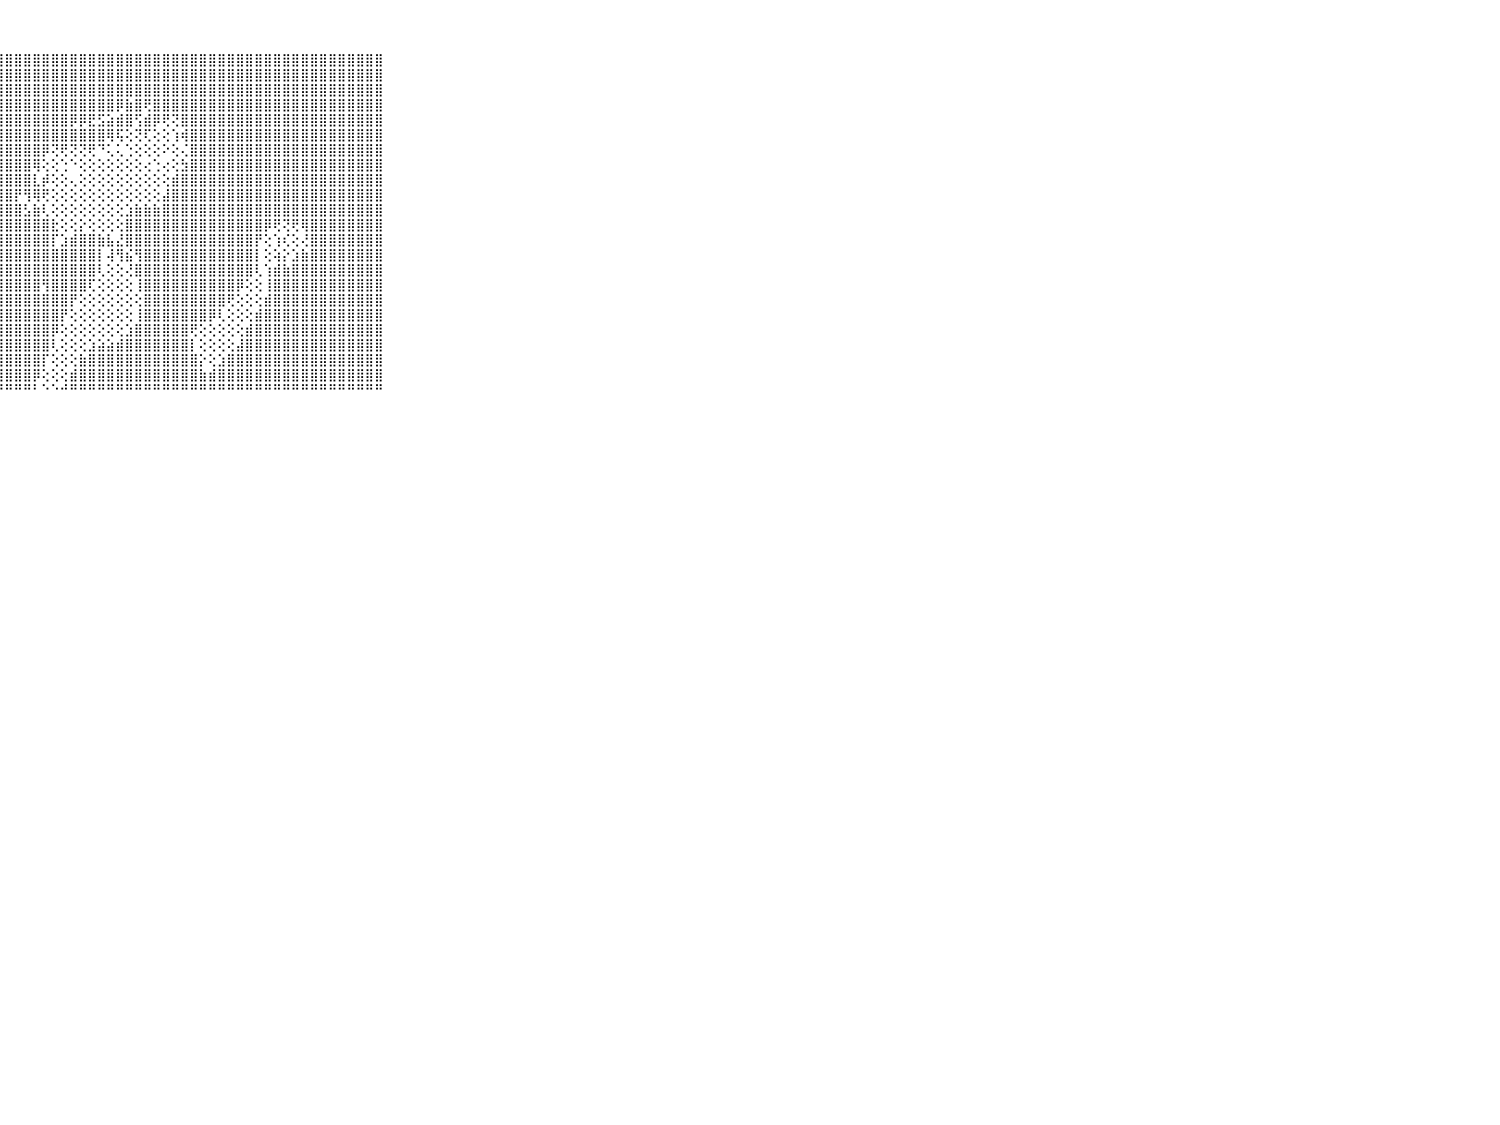

⠀⠀⠀⠀⠀⠀⠀⠀⠀⠀⠀⣿⣿⣿⣿⣿⣿⣿⣿⣿⣿⣿⣿⣿⣿⣿⣿⣿⣿⣿⣿⣿⣿⣿⣿⣿⣿⣿⣿⣿⣿⣿⣿⣿⣿⣿⣿⣿⣿⣿⣿⣿⣿⣿⣿⣿⣿⣿⣿⣿⣿⣿⣿⣿⣿⣿⣿⣿⣿⠀⠀⠀⠀⠀⠀⠀⠀⠀⠀⠀⠀
⠀⠀⠀⠀⠀⠀⠀⠀⠀⠀⠀⣿⣿⣿⣿⣿⣿⣿⣿⣿⣿⣿⣿⣿⣿⣿⣿⣿⣿⣿⣿⣿⣿⣿⣿⣿⣿⣿⣿⣿⣿⣿⣿⣿⣿⣿⣿⣿⣿⣿⣿⣿⣿⣿⣿⣿⣿⣿⣿⣿⣿⣿⣿⣿⣿⣿⣿⣿⣿⠀⠀⠀⠀⠀⠀⠀⠀⠀⠀⠀⠀
⠀⠀⠀⠀⠀⠀⠀⠀⠀⠀⠀⣿⣿⣿⣿⣿⣿⣿⣿⣿⣿⣿⣿⣿⣿⣿⣿⣿⣿⣿⣿⣿⣿⣿⣿⣿⣿⣿⣿⣿⣿⣿⣿⣿⣿⣿⣿⣿⣿⣿⣿⣿⣿⣿⣿⣿⣿⣿⣿⣿⣿⣿⣿⣿⣿⣿⣿⣿⣿⠀⠀⠀⠀⠀⠀⠀⠀⠀⠀⠀⠀
⠀⠀⠀⠀⠀⠀⠀⠀⠀⠀⠀⣿⣿⣿⣿⣿⣿⣿⣿⣿⣿⣿⣿⣿⣿⣿⣿⣿⣿⣿⣿⣿⣿⣿⣿⣿⣿⣿⣿⣿⡿⣷⣿⢟⣿⣿⣿⣿⣿⣿⣿⣿⣿⣿⣿⣿⣿⣿⣿⣿⣿⣿⣿⣿⣿⣿⣿⣿⣿⠀⠀⠀⠀⠀⠀⠀⠀⠀⠀⠀⠀
⠀⠀⠀⠀⠀⠀⠀⠀⠀⠀⠀⣿⣿⣿⣿⣿⣿⣿⣿⣿⣿⣿⣿⣿⣿⣿⣿⣿⣿⣿⣿⣿⣿⣿⣿⡿⡿⣟⣫⣵⣾⣿⢫⣾⡿⢟⢝⣿⣿⣿⣿⣿⣿⣿⣿⣿⣿⣿⣿⣿⣿⣿⣿⣿⣿⣿⣿⣿⣿⠀⠀⠀⠀⠀⠀⠀⠀⠀⠀⠀⠀
⠀⠀⠀⠀⠀⠀⠀⠀⠀⠀⠀⣿⣿⣿⣿⣿⣿⣿⣿⣿⣿⣿⣿⣿⣿⣿⣿⣿⣿⣿⣿⣿⣿⣿⣿⣿⣿⣿⣿⢿⢯⢕⢝⢏⢕⢕⢱⢾⣿⣿⣿⣿⣿⣿⣿⣿⣿⣿⣿⣿⣿⣿⣿⣿⣿⣿⣿⣿⣿⠀⠀⠀⠀⠀⠀⠀⠀⠀⠀⠀⠀
⠀⠀⠀⠀⠀⠀⠀⠀⠀⠀⠀⣿⣿⣿⣿⣿⣿⣿⣿⣿⣿⣿⣿⣿⣿⣿⣿⣿⣿⣿⣿⣿⡿⢝⢟⢝⢝⢟⠙⢅⢅⢑⢕⢕⢕⠕⢕⢌⣿⣿⣿⣿⣿⣿⣿⣿⣿⣿⣿⣿⣿⣿⣿⣿⣿⣿⣿⣿⣿⠀⠀⠀⠀⠀⠀⠀⠀⠀⠀⠀⠀
⠀⠀⠀⠀⠀⠀⠀⠀⠀⠀⠀⣿⣿⣿⣿⣿⣿⣿⣿⣿⣿⣿⣿⣿⣿⣿⣿⣿⣿⣿⣿⢿⢕⢕⢑⠑⢕⢕⢕⢕⢕⢕⢕⢔⢑⢔⢕⣳⣿⣿⣿⣿⣿⣿⣿⣿⣿⣿⣿⣿⣿⣿⣿⣿⣿⣿⣿⣿⣿⠀⠀⠀⠀⠀⠀⠀⠀⠀⠀⠀⠀
⠀⠀⠀⠀⠀⠀⠀⠀⠀⠀⠀⣿⣿⣿⣿⣿⣿⣿⣿⣿⣿⣿⣿⣿⣿⣿⣿⣿⣿⣿⣿⣇⡾⢕⢕⢄⢕⢕⢕⢕⢕⢕⢕⢕⢕⢕⣾⣿⣿⣿⣿⣿⣿⣿⣿⣿⣿⣿⣿⣿⣿⣿⣿⣿⣿⣿⣿⣿⣿⠀⠀⠀⠀⠀⠀⠀⠀⠀⠀⠀⠀
⠀⠀⠀⠀⠀⠀⠀⠀⠀⠀⠀⣿⣿⣿⣿⣿⣿⣿⣿⣿⣿⣿⣿⣿⣿⣿⣿⣿⣿⡟⢻⢿⢟⢕⢕⢕⢕⢕⢕⢕⢕⢕⢕⢕⢕⣼⣿⣿⣿⣿⣿⣿⣿⣿⣿⣿⣿⣿⣿⣿⣿⣿⣿⣿⣿⣿⣿⣿⣿⠀⠀⠀⠀⠀⠀⠀⠀⠀⠀⠀⠀
⠀⠀⠀⠀⠀⠀⠀⠀⠀⠀⠀⣿⣿⣿⣿⣿⣿⣿⣿⣿⣿⣿⣿⣿⣿⣿⣿⣿⣿⣿⣣⣷⢇⢕⢕⢕⢕⢕⢕⢕⢕⣱⣷⣷⣷⣿⣿⣿⣿⣿⣿⣿⣿⣿⣿⣿⣿⣿⣿⣿⣿⣿⣿⣿⣿⣿⣿⣿⣿⠀⠀⠀⠀⠀⠀⠀⠀⠀⠀⠀⠀
⠀⠀⠀⠀⠀⠀⠀⠀⠀⠀⠀⣿⣿⣿⣿⣿⣿⣿⣿⣿⣿⣿⣿⣿⣿⣿⣿⣿⣿⣿⣿⣿⣿⣗⢕⢕⡕⢕⢕⢕⢕⣿⣿⣿⣿⣿⣿⣿⣿⣿⣿⣿⣿⣿⣿⣿⡿⢟⢝⢟⢿⣿⣿⣿⣿⣿⣿⣿⣿⠀⠀⠀⠀⠀⠀⠀⠀⠀⠀⠀⠀
⠀⠀⠀⠀⠀⠀⠀⠀⠀⠀⠀⣿⣿⣿⣿⣿⣿⣿⣿⣿⣿⣿⣿⣿⣿⣿⣿⣿⣿⣿⣿⣿⣿⡏⣱⣾⣿⣿⣷⣧⣜⣿⣿⣿⣿⣿⣿⣿⣿⣿⣿⣿⣿⣿⣿⡟⢕⢱⢎⢕⢜⣿⣿⣿⣿⣿⣿⣿⣿⠀⠀⠀⠀⠀⠀⠀⠀⠀⠀⠀⠀
⠀⠀⠀⠀⠀⠀⠀⠀⠀⠀⠀⣿⣿⣿⣿⣿⣿⣿⣿⣿⣿⣿⣿⣿⣿⣿⣿⣿⣿⣿⣿⣿⣿⣿⣿⣿⣿⣿⡇⢼⢻⣮⢻⣿⣿⣿⣿⣿⣿⣿⣿⣿⣿⣿⣿⡇⢕⢵⡕⣱⣷⣿⣿⣿⣿⣿⣿⣿⣿⠀⠀⠀⠀⠀⠀⠀⠀⠀⠀⠀⠀
⠀⠀⠀⠀⠀⠀⠀⠀⠀⠀⠀⣿⣿⣿⣿⣿⣿⣿⣿⣿⣿⣿⣿⣿⣿⣿⣿⣿⣿⣿⣿⣿⣿⣿⣿⣿⣿⣿⢇⢕⢕⢜⣿⣿⣿⣿⣿⣿⣿⣿⣿⣿⣿⣿⣿⢇⢱⣾⣷⣿⣿⣿⣿⣿⣿⣿⣿⣿⣿⠀⠀⠀⠀⠀⠀⠀⠀⠀⠀⠀⠀
⠀⠀⠀⠀⠀⠀⠀⠀⠀⠀⠀⣿⣿⣿⣿⣿⣿⣿⣿⣿⣿⣿⣿⣿⣿⣿⣿⣿⣿⣿⣿⣿⢻⣿⣿⣿⣿⢏⢕⢕⢕⢕⢸⣿⣿⣿⣿⣿⣿⣿⣿⣿⣿⡿⢕⢕⢸⣿⣿⣿⣿⣿⣿⣿⣿⣿⣿⣿⣿⠀⠀⠀⠀⠀⠀⠀⠀⠀⠀⠀⠀
⠀⠀⠀⠀⠀⠀⠀⠀⠀⠀⠀⣿⣿⣿⣿⣿⣿⣿⣿⣿⣿⣿⣿⣿⣿⣿⣿⣿⣿⣿⣿⣿⣿⣿⣿⡟⢕⢕⢕⢕⢕⢕⢕⣿⣿⣿⣿⣿⣿⣿⣿⣿⢟⢕⢕⢕⣾⣿⣿⣿⣿⣿⣿⣿⣿⣿⣿⣿⣿⠀⠀⠀⠀⠀⠀⠀⠀⠀⠀⠀⠀
⠀⠀⠀⠀⠀⠀⠀⠀⠀⠀⠀⣿⣿⣿⣿⣿⣿⣿⣿⣿⣿⣿⣿⣿⣿⣿⣿⣿⣿⣿⣿⣿⣿⣿⡟⢕⢕⢕⢕⢕⢕⢕⢸⣿⣿⣿⣿⣿⣿⣿⡿⢇⢕⢕⢕⣾⣿⣿⣿⣿⣿⣿⣿⣿⣿⣿⣿⣿⣿⠀⠀⠀⠀⠀⠀⠀⠀⠀⠀⠀⠀
⠀⠀⠀⠀⠀⠀⠀⠀⠀⠀⠀⣿⣿⣿⣿⣿⣿⣿⣿⣿⣿⣿⣿⣿⣿⣿⣿⣿⣿⣿⣿⣿⣿⡿⢕⢕⢕⢕⢕⢕⢕⣱⣿⣿⣿⣿⣿⣿⢟⢕⢕⢕⢕⢕⣾⣿⣿⣿⣿⣿⣿⣿⣿⣿⣿⣿⣿⣿⣿⠀⠀⠀⠀⠀⠀⠀⠀⠀⠀⠀⠀
⠀⠀⠀⠀⠀⠀⠀⠀⠀⠀⠀⣿⣿⣿⣿⣿⣿⣿⣿⣿⣿⣿⣿⣿⣿⣿⣿⣿⣿⣿⣿⣿⣿⢇⢕⢕⢕⣱⣵⣵⣾⣿⣿⣿⣿⣿⣿⣿⡇⢕⢕⢕⢕⣼⣿⣿⣿⣿⣿⣿⣿⣿⣿⣿⣿⣿⣿⣿⣿⠀⠀⠀⠀⠀⠀⠀⠀⠀⠀⠀⠀
⠀⠀⠀⠀⠀⠀⠀⠀⠀⠀⠀⣿⣿⣿⣿⣿⣿⣿⣿⣿⣿⣿⣿⣿⣿⣿⣿⣿⣿⣿⣿⣿⡏⢕⢕⢕⣷⣿⣿⣿⣿⣿⣿⣿⣿⣿⣿⣿⣿⡕⢕⣱⣿⣿⣿⣿⣿⣿⣿⣿⣿⣿⣿⣿⣿⣿⣿⣿⣿⠀⠀⠀⠀⠀⠀⠀⠀⠀⠀⠀⠀
⠀⠀⠀⠀⠀⠀⠀⠀⠀⠀⠀⣿⣿⣿⣿⣿⣿⣿⣿⣿⣿⣿⣿⣿⣿⣿⣿⣿⣿⣿⣿⡿⢕⢕⢕⣾⣿⣿⣿⣿⣿⣿⣿⣿⣿⣿⣿⣿⣿⣷⣾⣿⣿⣿⣿⣿⣿⣿⣿⣿⣿⣿⣿⣿⣿⣿⣿⣿⣿⠀⠀⠀⠀⠀⠀⠀⠀⠀⠀⠀⠀
⠀⠀⠀⠀⠀⠀⠀⠀⠀⠀⠀⠛⠛⠛⠛⠛⠛⠛⠛⠛⠛⠛⠛⠛⠛⠛⠛⠛⠛⠛⠛⠃⠑⠑⠚⠛⠛⠛⠛⠛⠛⠛⠛⠛⠛⠛⠛⠛⠛⠛⠛⠛⠛⠛⠛⠛⠛⠛⠛⠛⠛⠛⠛⠛⠛⠛⠛⠛⠛⠀⠀⠀⠀⠀⠀⠀⠀⠀⠀⠀⠀